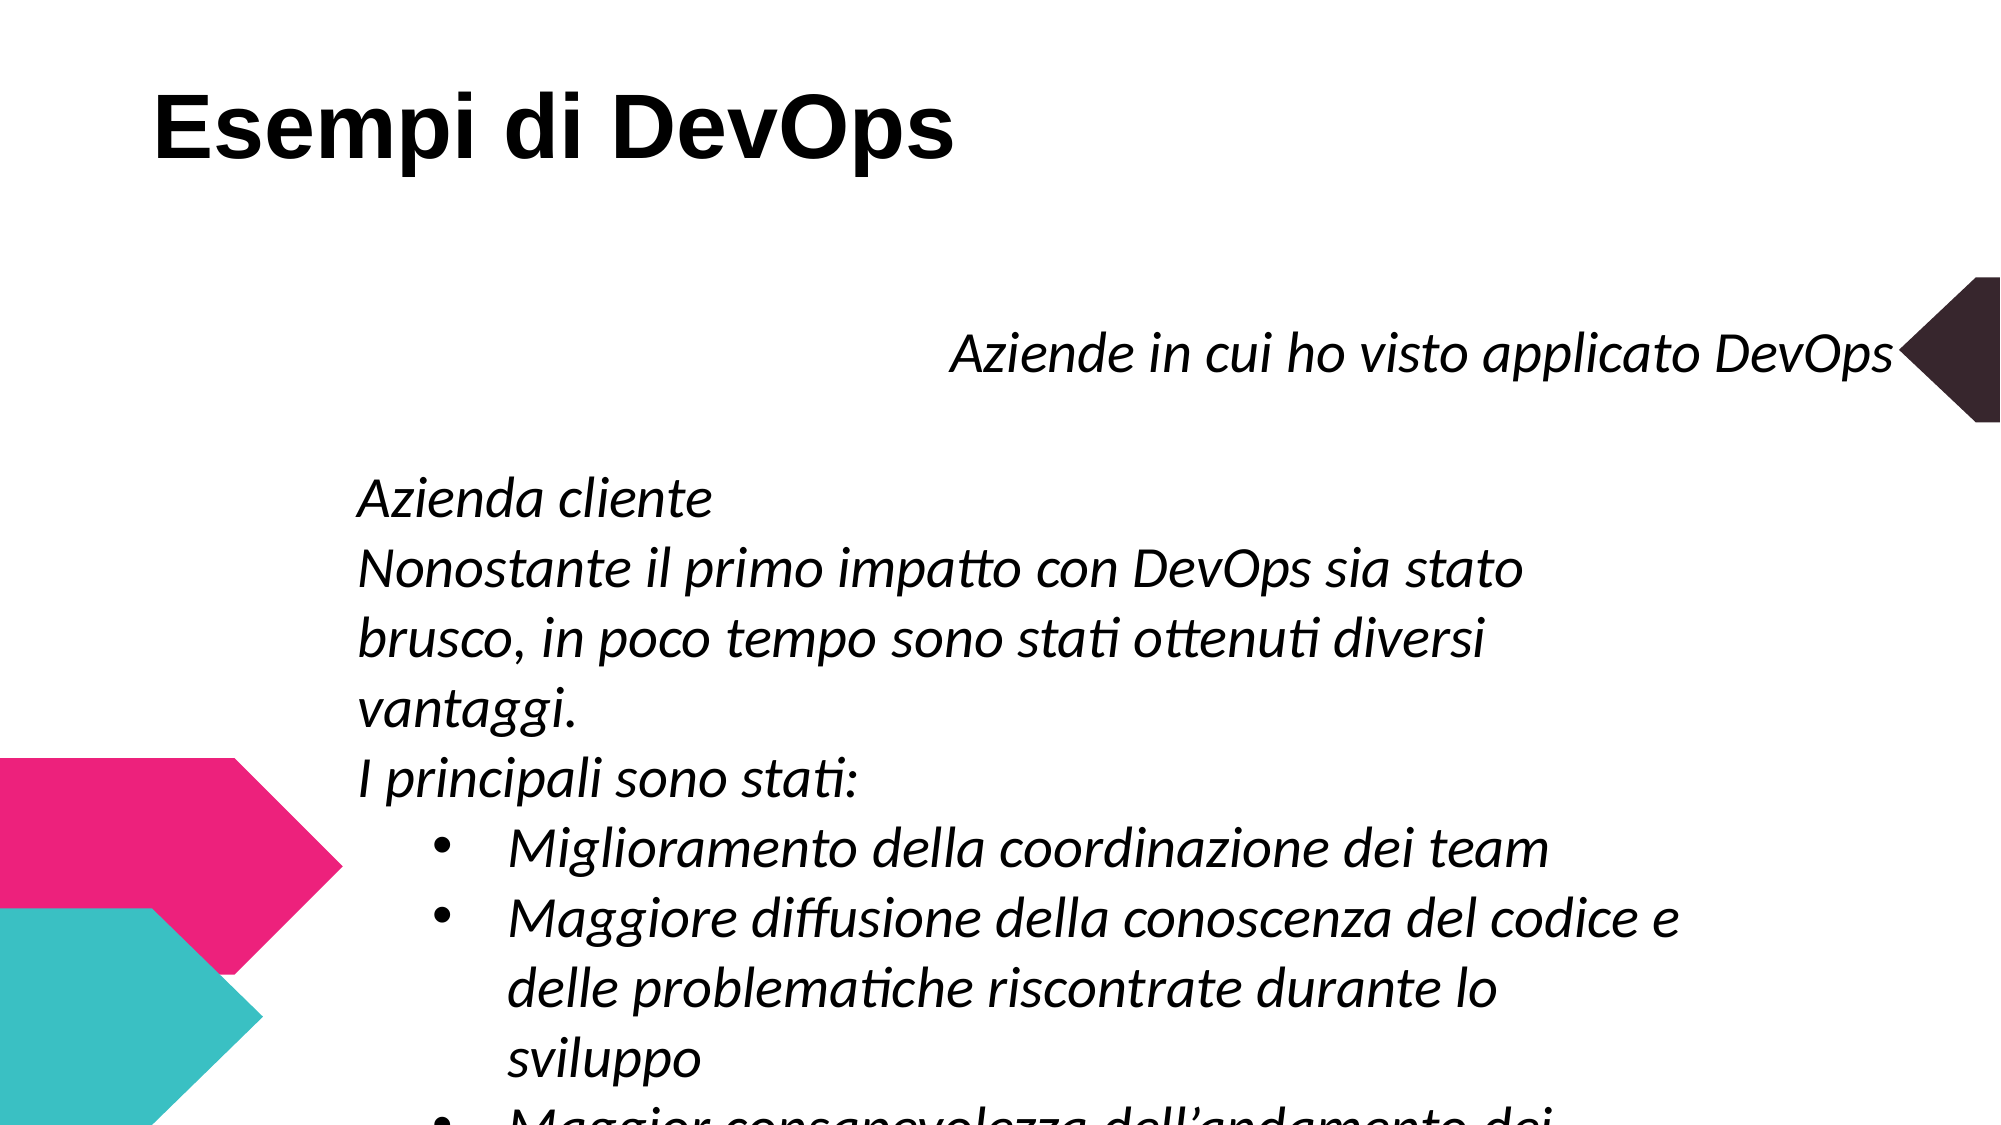

Esempi di DevOps

Aziende in cui ho visto applicato DevOps
Azienda cliente
Nonostante il primo impatto con DevOps sia stato brusco, in poco tempo sono stati ottenuti diversi vantaggi.
I principali sono stati:
Miglioramento della coordinazione dei team
Maggiore diffusione della conoscenza del codice e delle problematiche riscontrate durante lo sviluppo
Maggior consapevolezza dell’andamento dei progetti